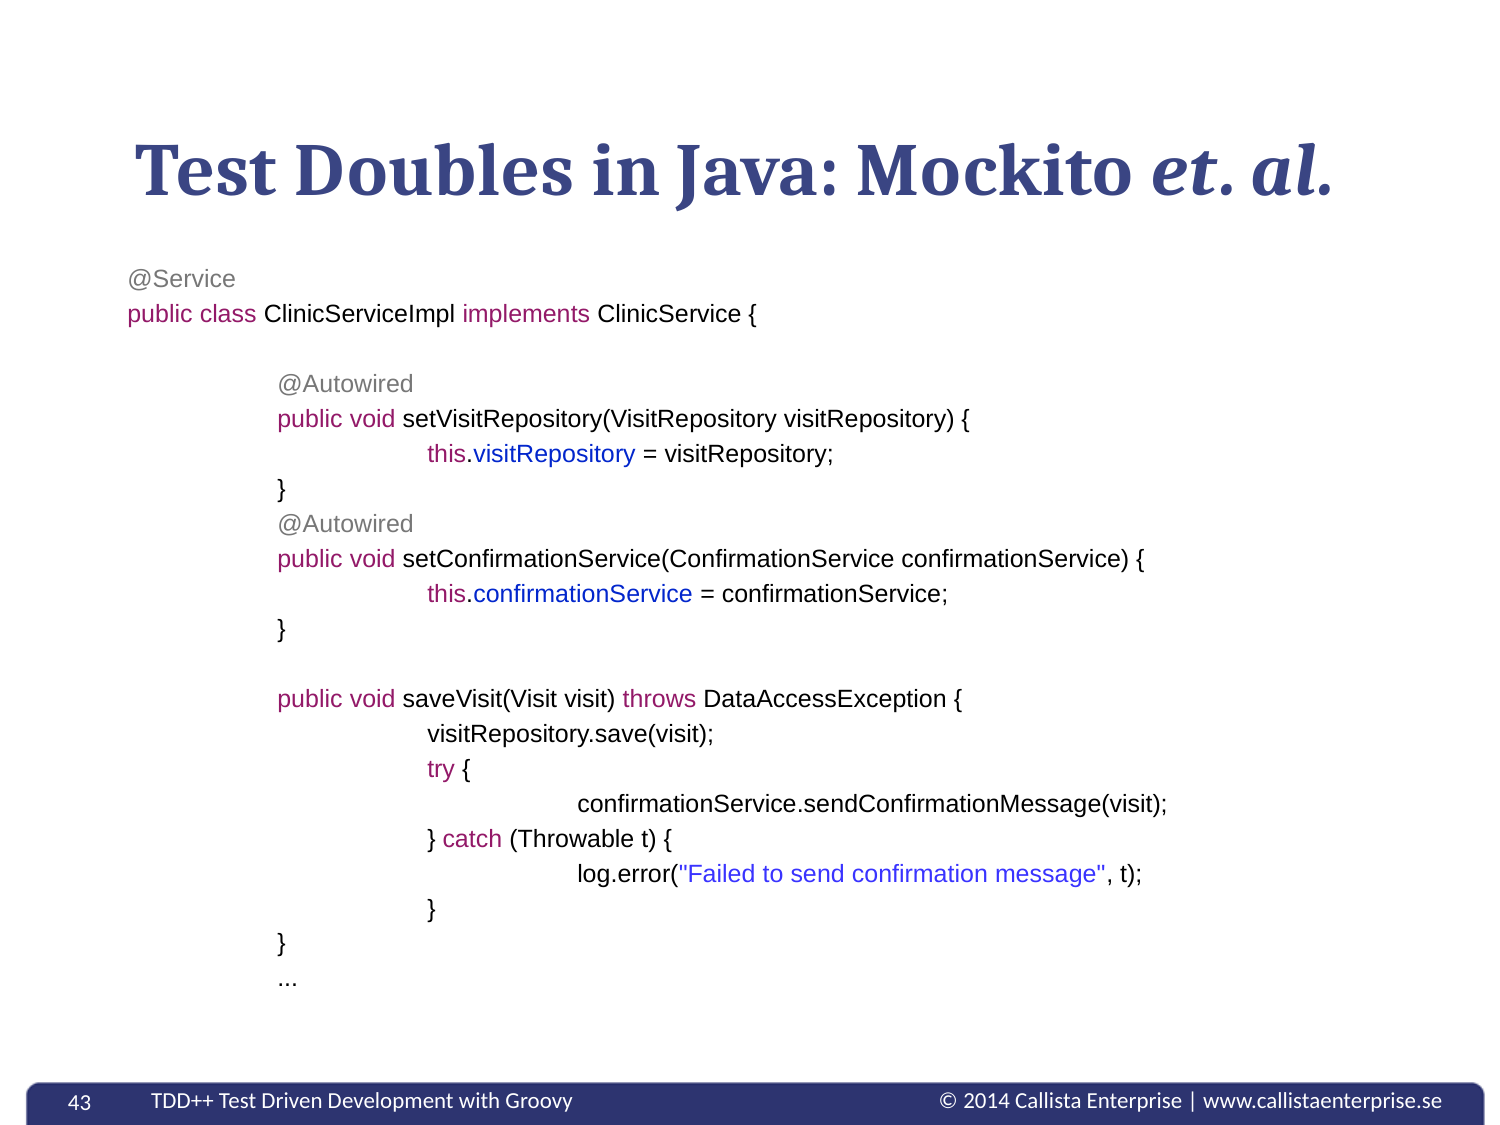

# Test Doubles in Java: Mockito et. al.
@Service
public class ClinicServiceImpl implements ClinicService {

 	@Autowired
	public void setVisitRepository(VisitRepository visitRepository) {
		this.visitRepository = visitRepository;
	}
	@Autowired
	public void setConfirmationService(ConfirmationService confirmationService) {
		this.confirmationService = confirmationService;
	}

	public void saveVisit(Visit visit) throws DataAccessException {
  		visitRepository.save(visit);
  		try {
			confirmationService.sendConfirmationMessage(visit);
		} catch (Throwable t) {
			log.error("Failed to send confirmation message", t);
		}
	}
	...